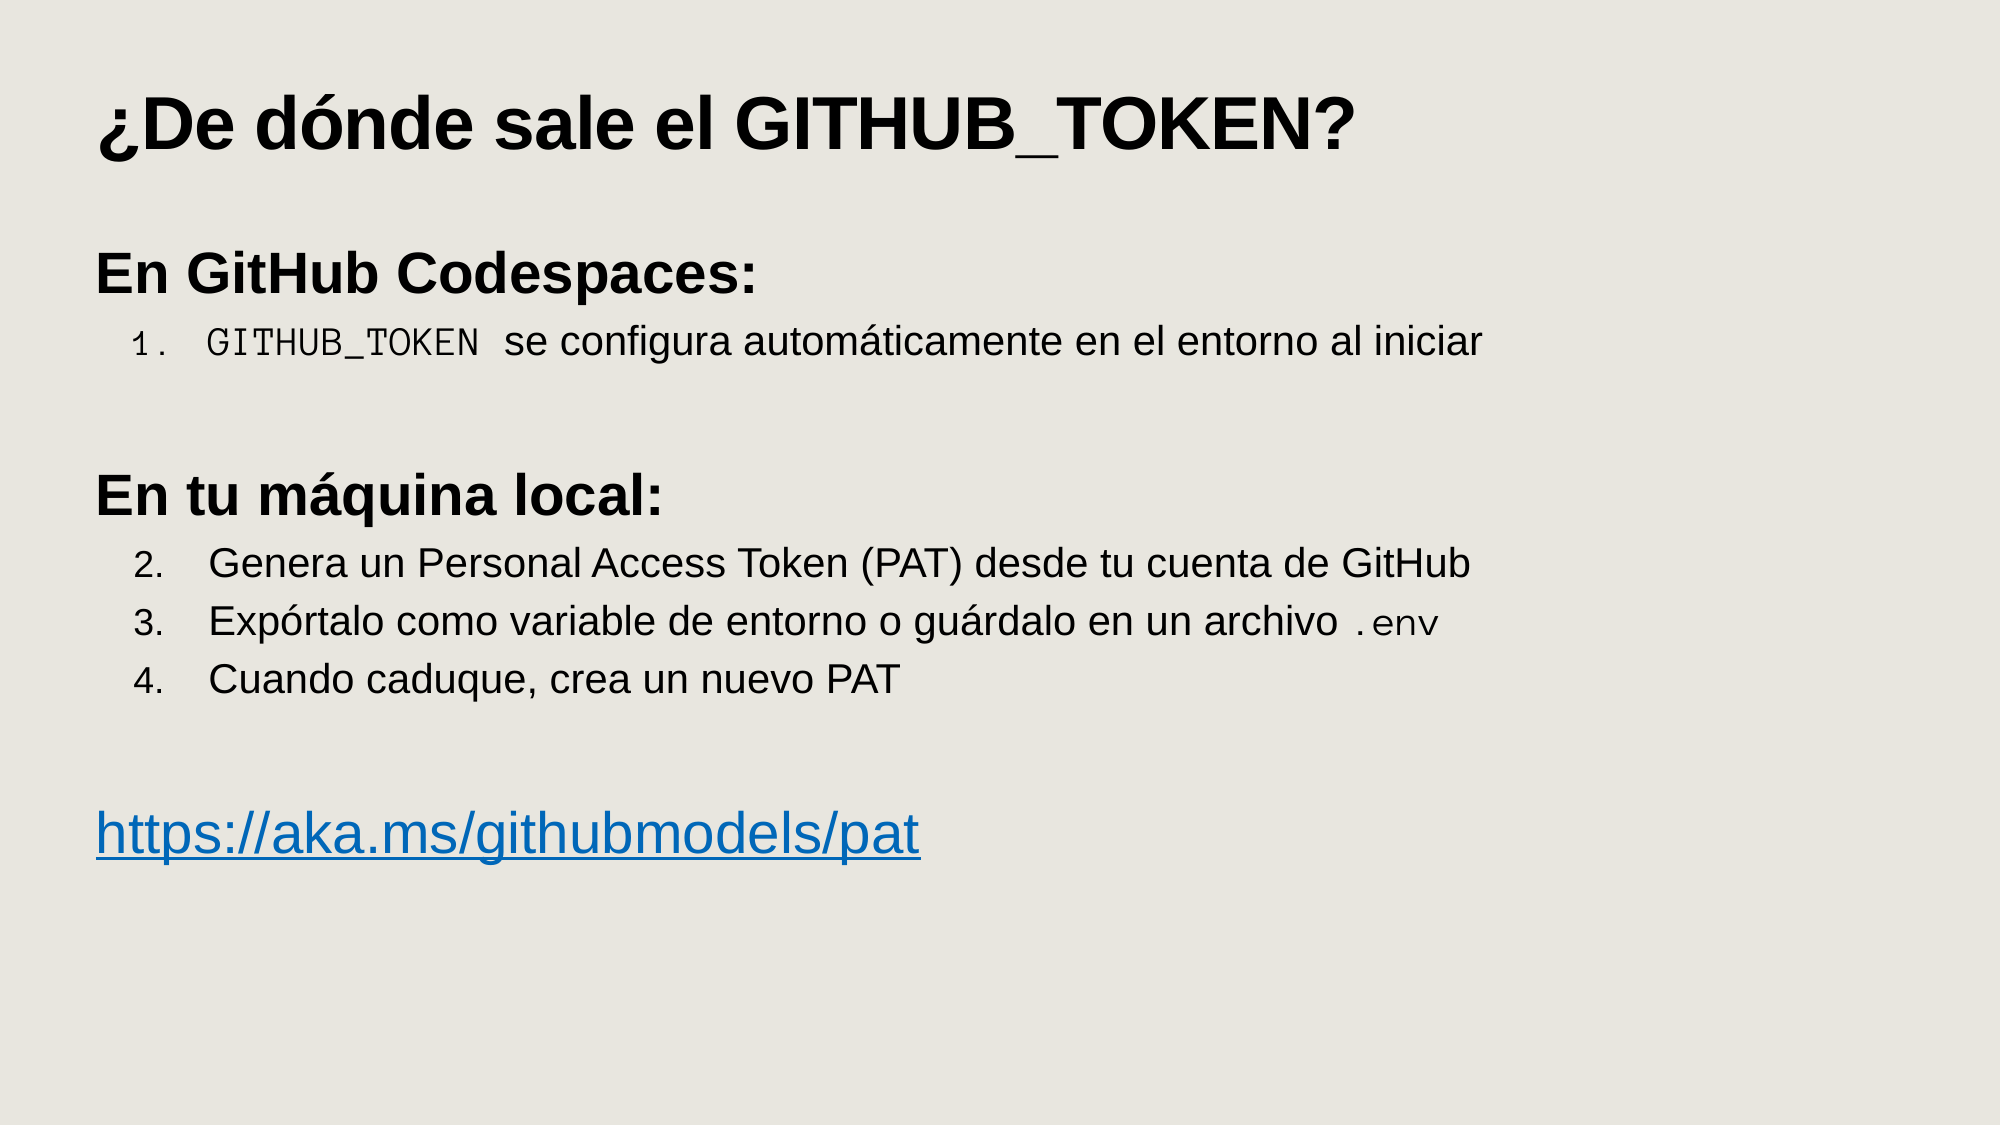

# ¿De dónde sale el GITHUB_TOKEN?
En GitHub Codespaces:
GITHUB_TOKEN se configura automáticamente en el entorno al iniciar

En tu máquina local:
Genera un Personal Access Token (PAT) desde tu cuenta de GitHub
Expórtalo como variable de entorno o guárdalo en un archivo .env
Cuando caduque, crea un nuevo PAT

https://aka.ms/githubmodels/pat